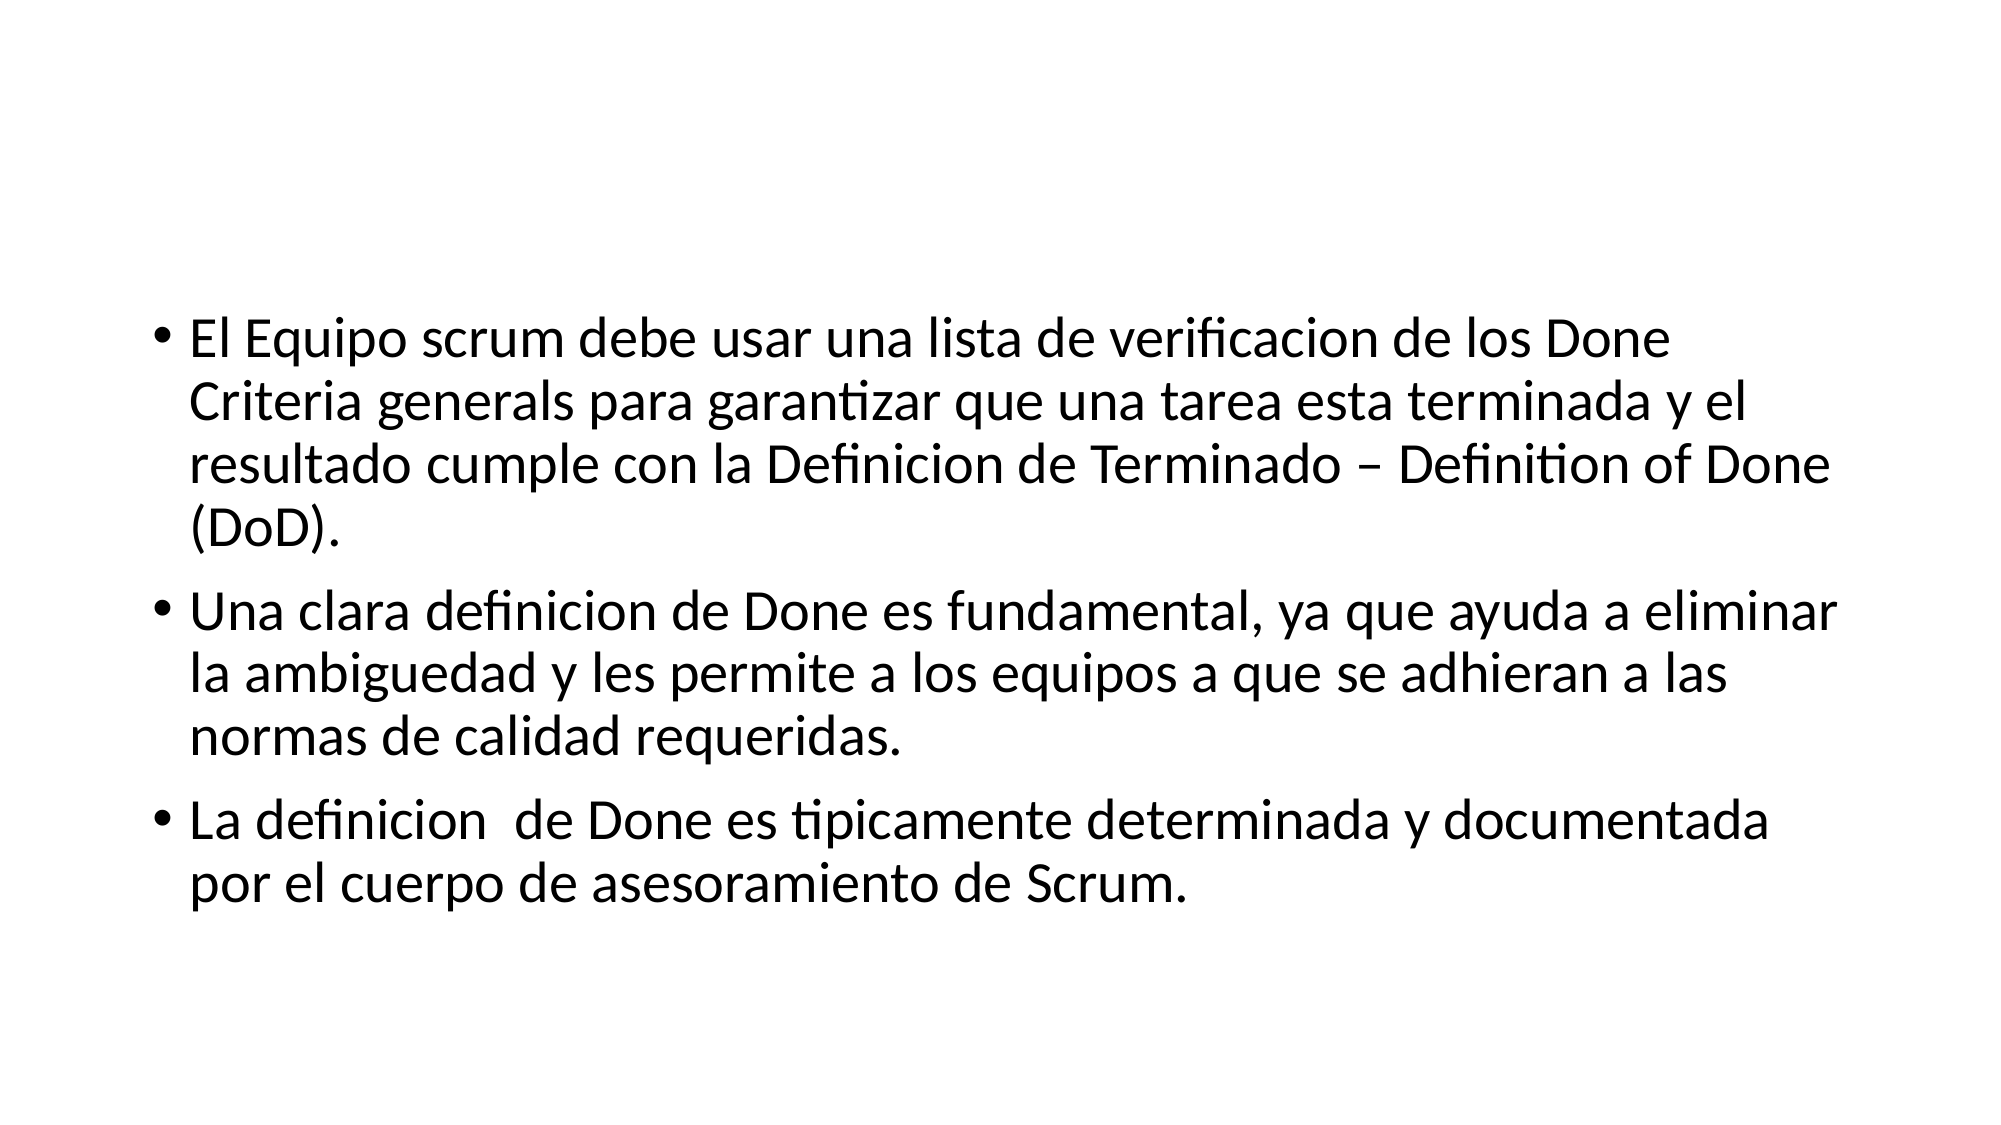

#
El Equipo scrum debe usar una lista de verificacion de los Done Criteria generals para garantizar que una tarea esta terminada y el resultado cumple con la Definicion de Terminado – Definition of Done (DoD).
Una clara definicion de Done es fundamental, ya que ayuda a eliminar la ambiguedad y les permite a los equipos a que se adhieran a las normas de calidad requeridas.
La definicion  de Done es tipicamente determinada y documentada por el cuerpo de asesoramiento de Scrum.